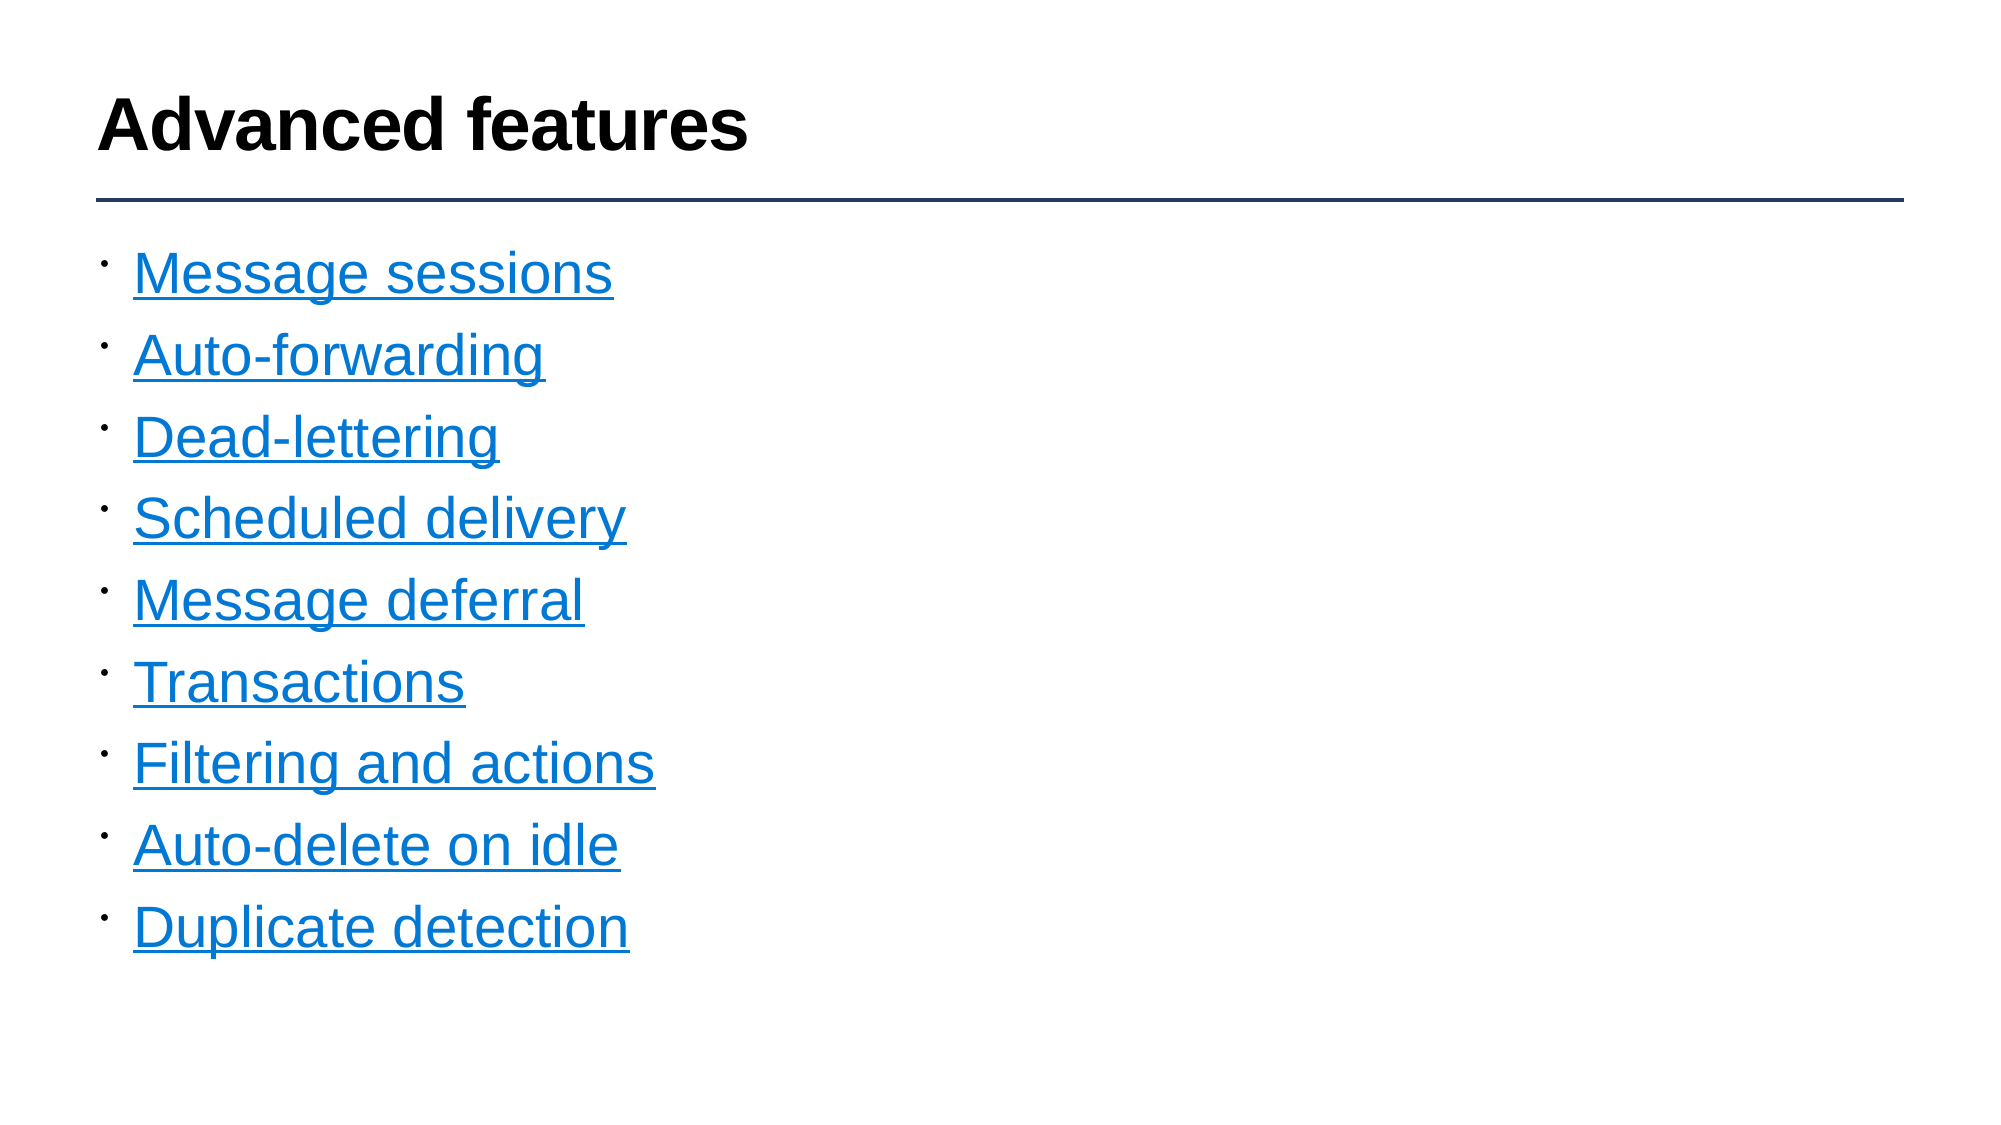

# Advanced features
Message sessions
Auto-forwarding
Dead-lettering
Scheduled delivery
Message deferral
Transactions
Filtering and actions
Auto-delete on idle
Duplicate detection